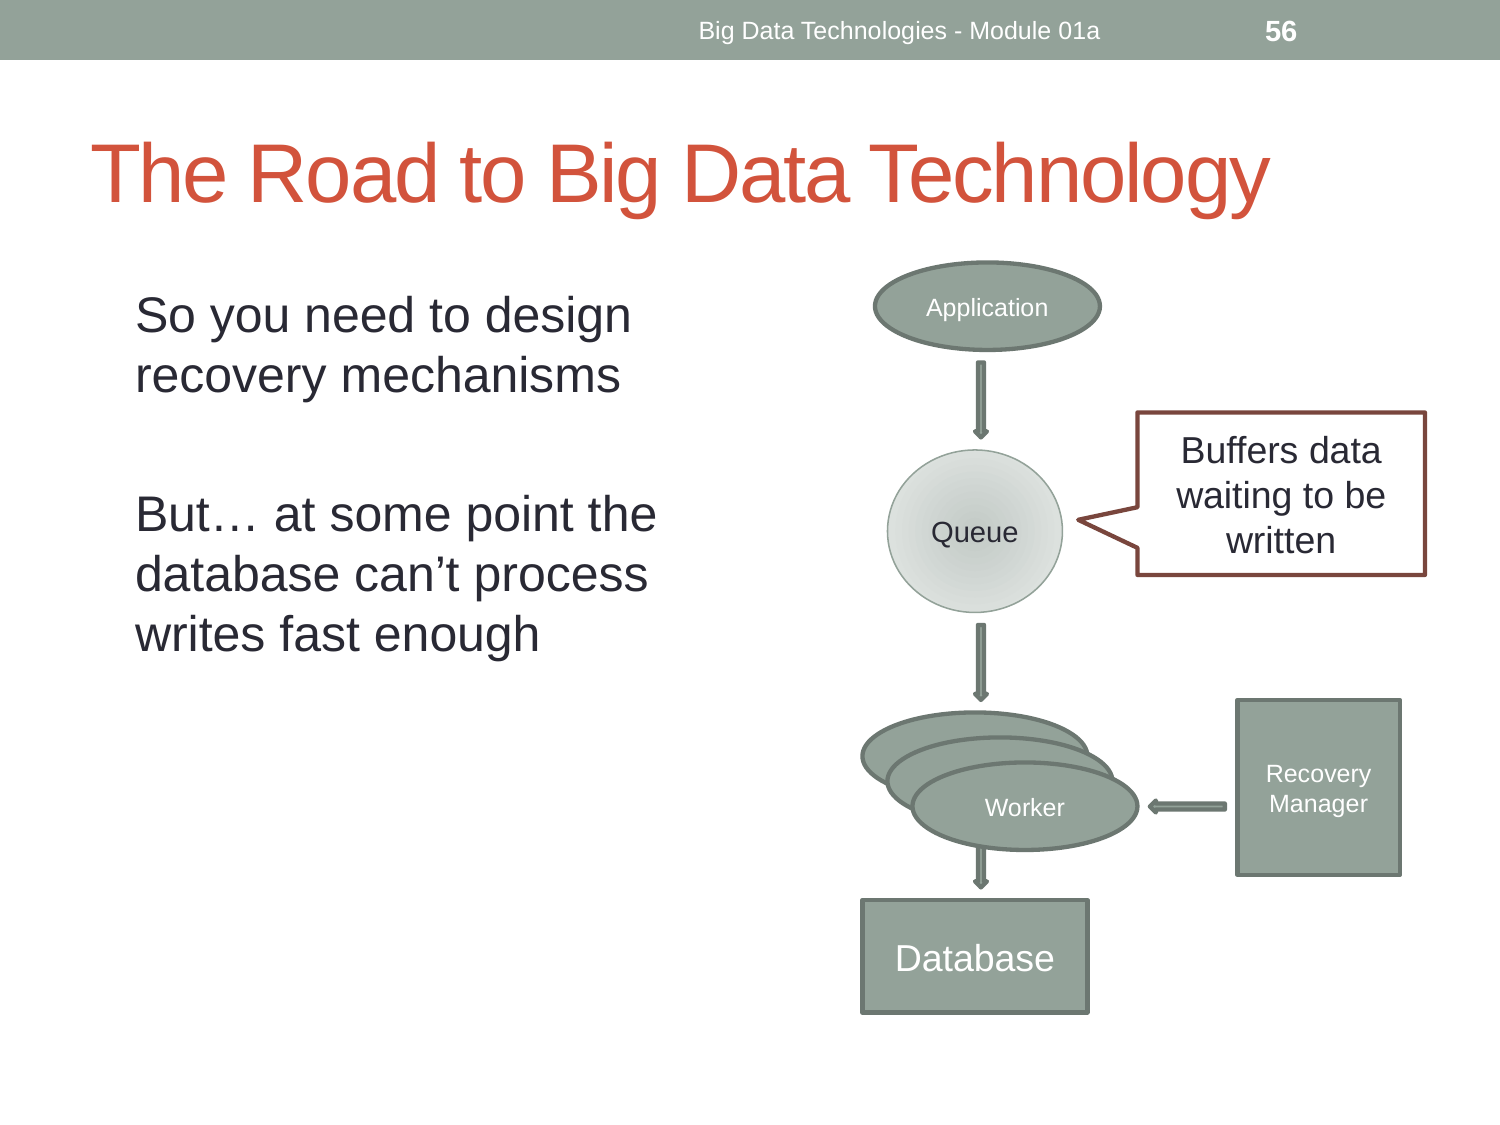

Big Data Technologies - Module 01a
56
# The Road to Big Data Technology
Application
So you need to design recovery mechanisms

But… at some point the database can’t process writes fast enough

Buffers data waiting to be written
Queue

Recovery
Manager
Worker
Worker
Worker

Database